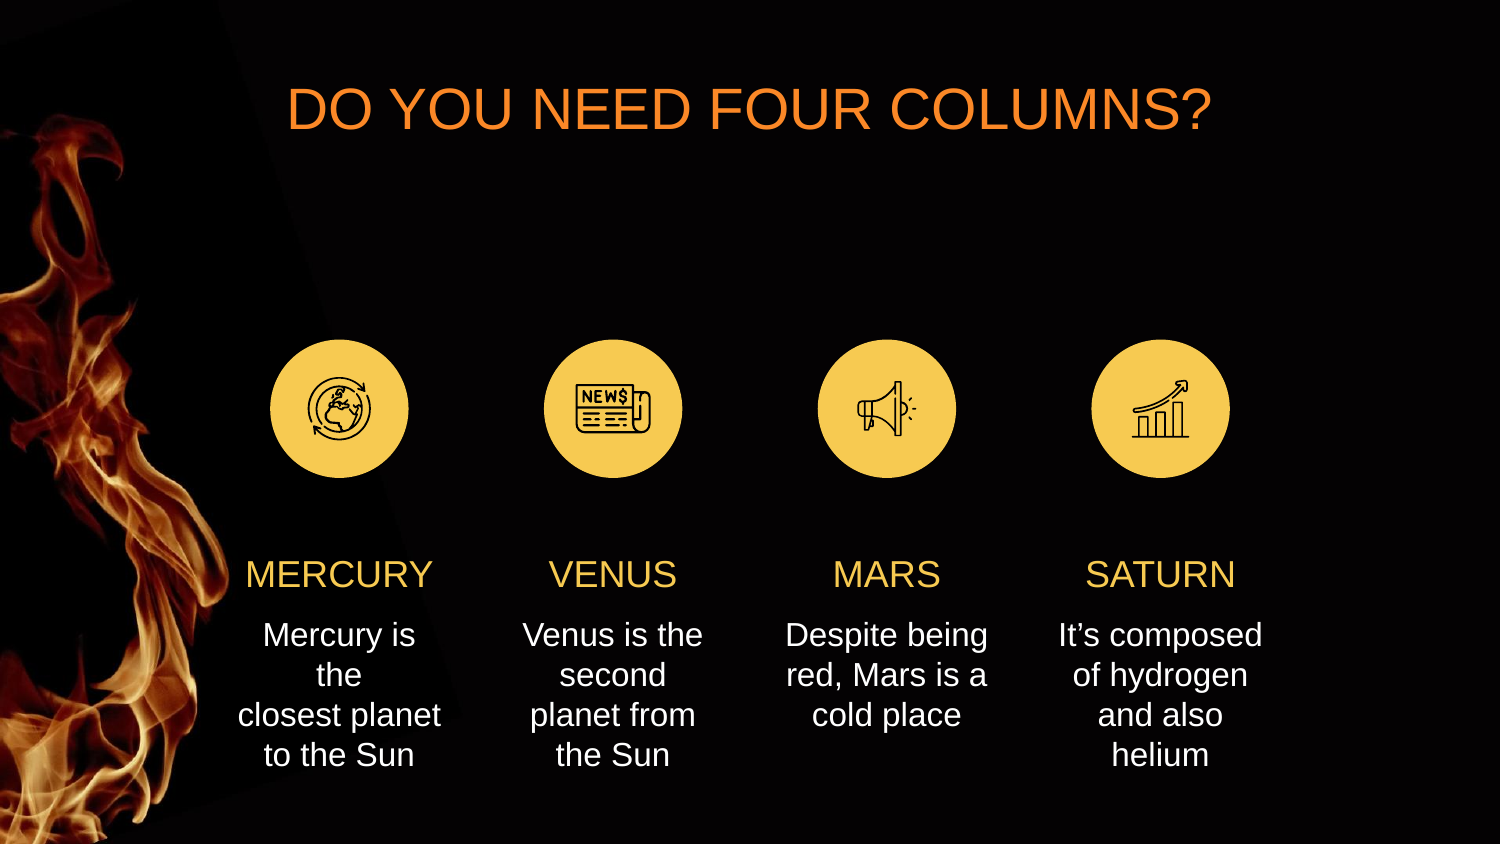

# DO YOU NEED FOUR COLUMNS?

MERCURY
VENUS
MARS
SATURN
Mercury is the
closest planet to the Sun

Venus is the second planet from the Sun

Despite being red, Mars is a cold place
It’s composed of hydrogen and also helium